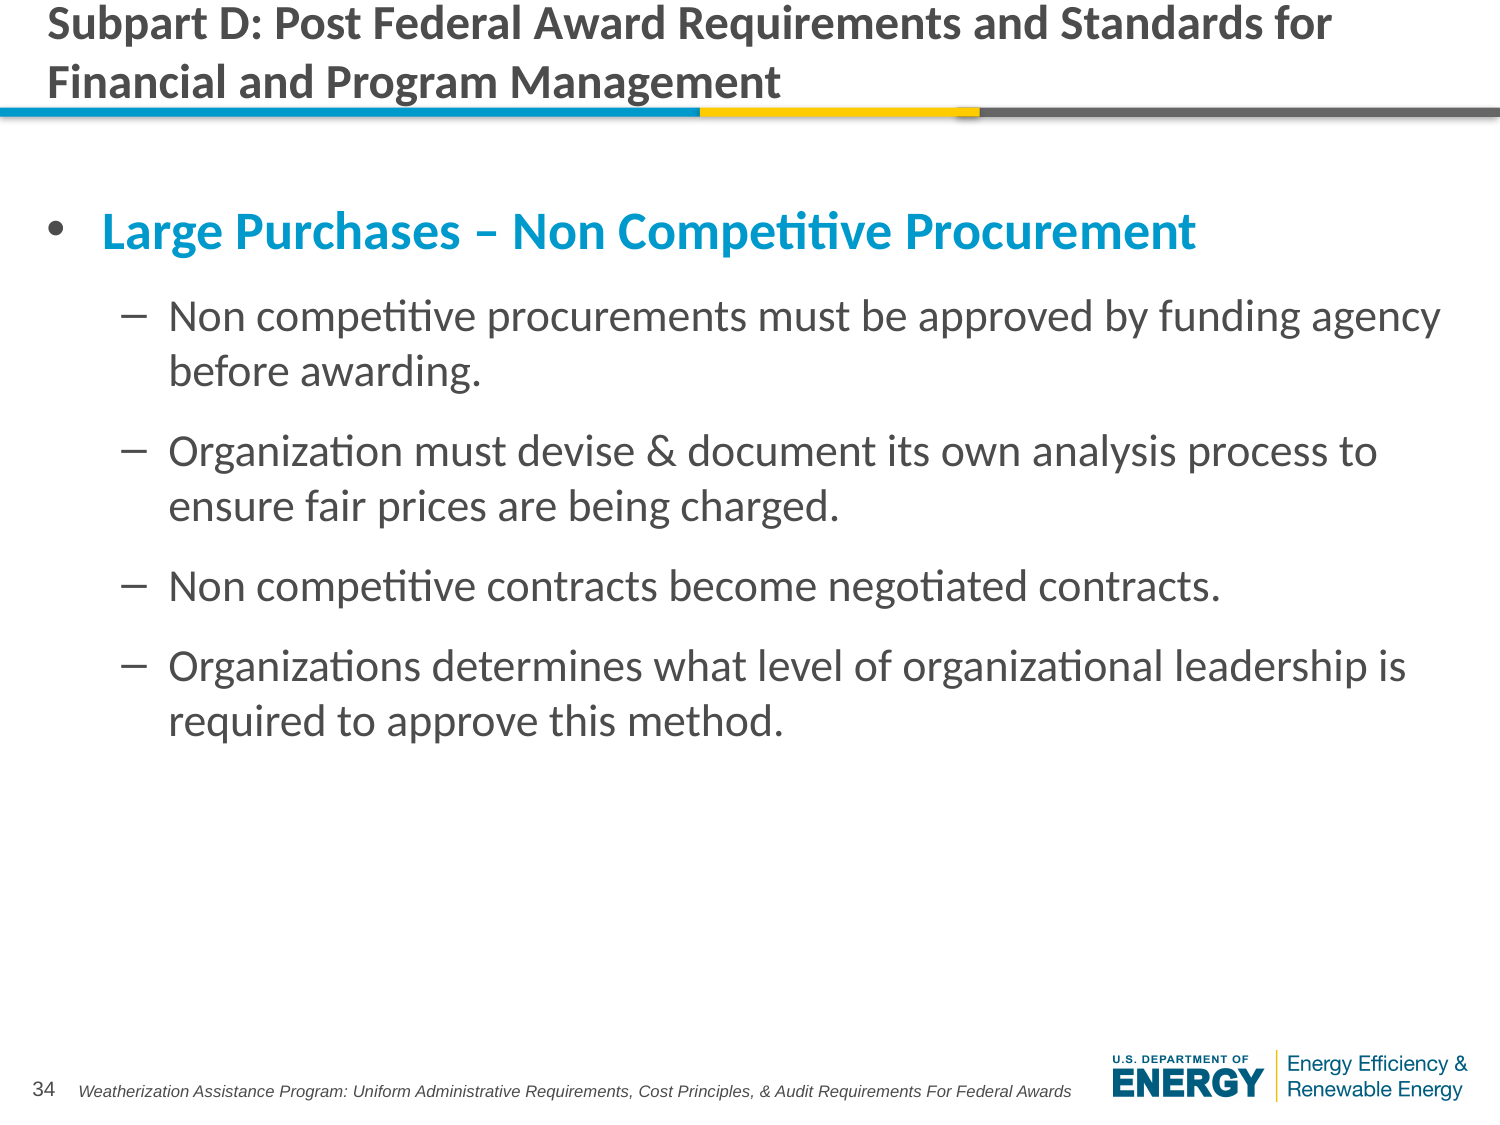

# Subpart D: Post Federal Award Requirements and Standards for Financial and Program Management
Large Purchases – Non Competitive Procurement
Non competitive procurements must be approved by funding agency before awarding.
Organization must devise & document its own analysis process to ensure fair prices are being charged.
Non competitive contracts become negotiated contracts.
Organizations determines what level of organizational leadership is required to approve this method.